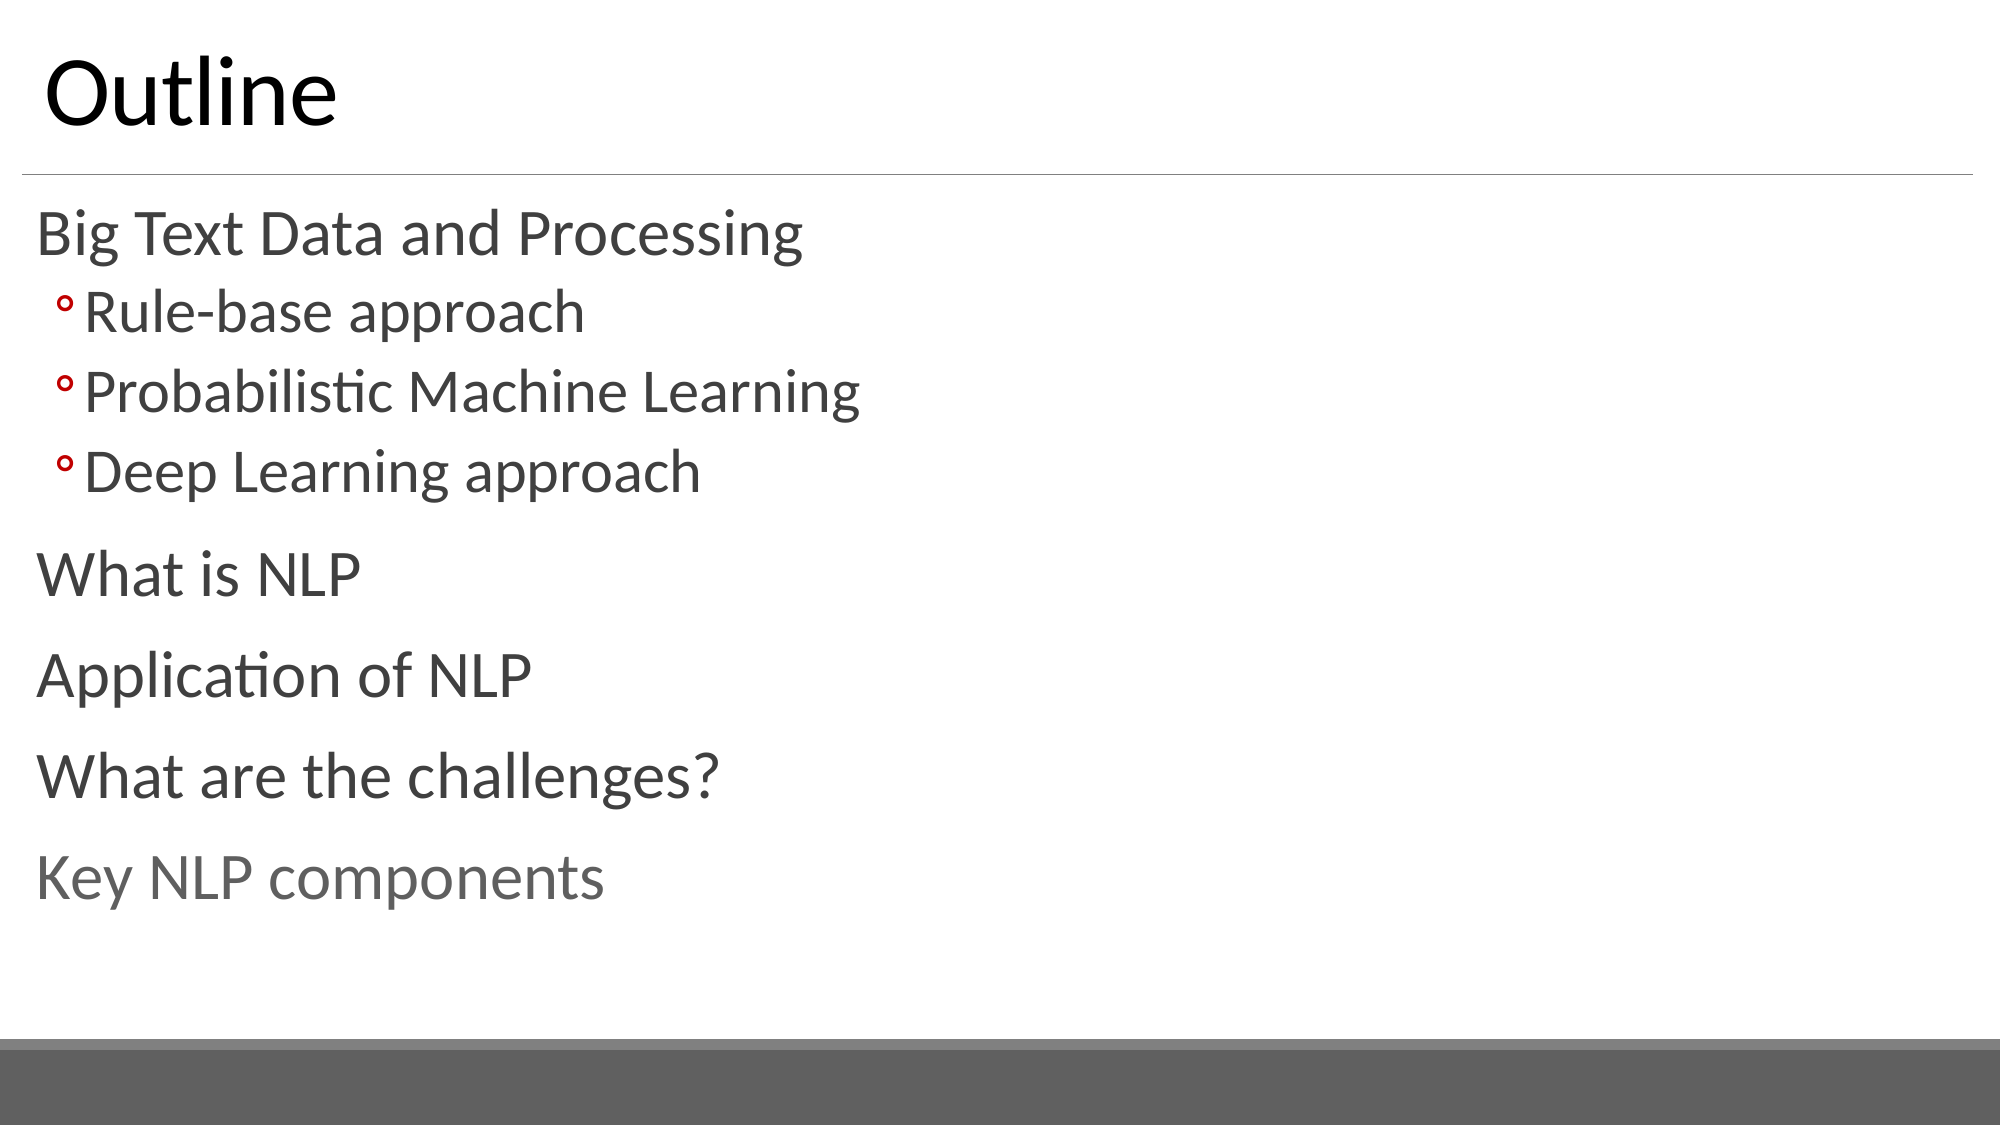

# Outline
Big Text Data and Processing
Rule-base approach
Probabilistic Machine Learning
Deep Learning approach
What is NLP
Application of NLP
What are the challenges?
Key NLP components